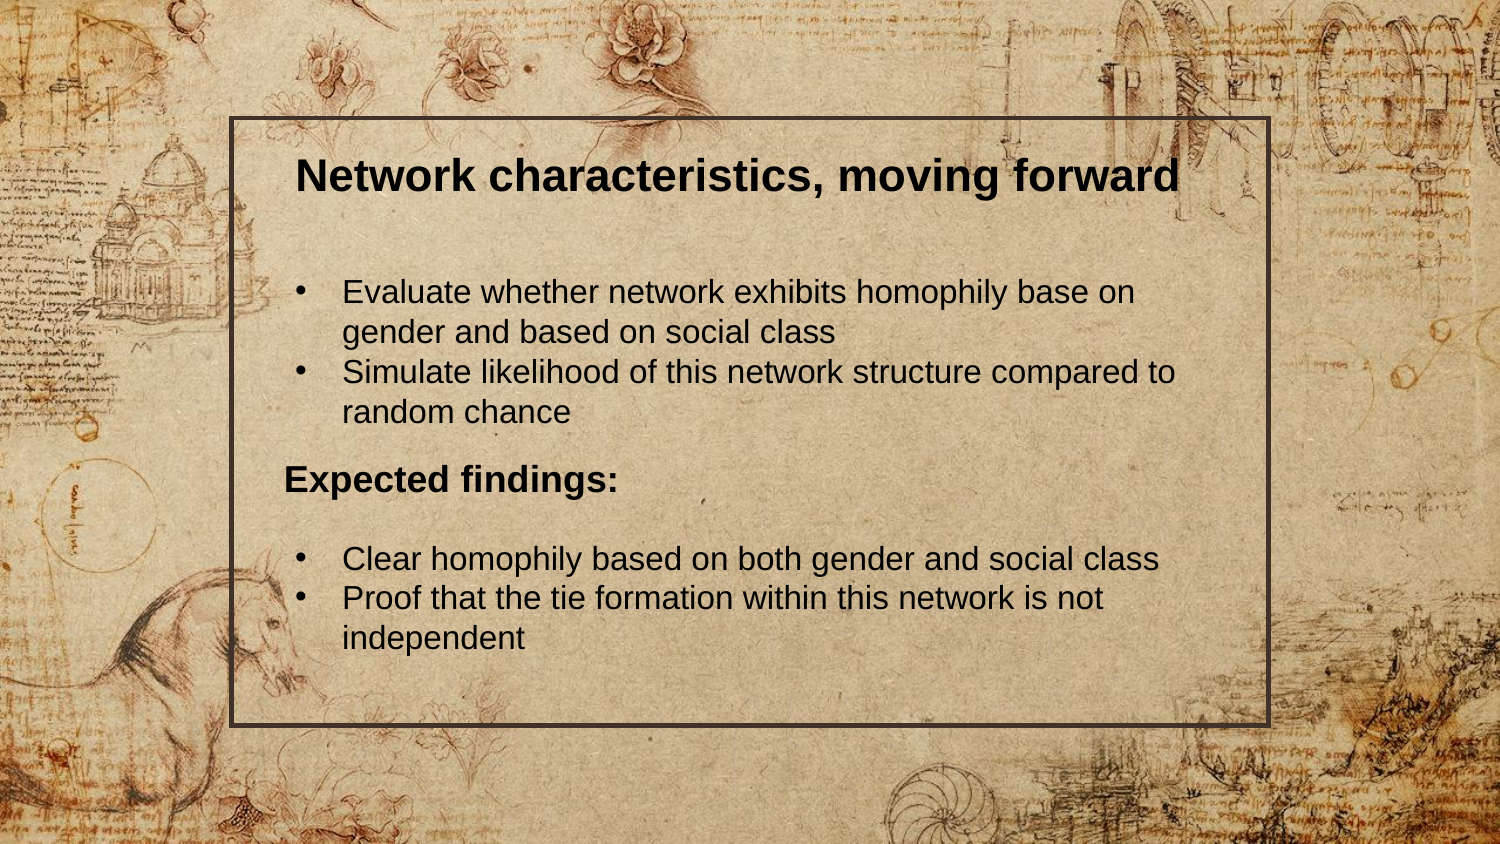

Network characteristics, moving forward
Evaluate whether network exhibits homophily base on gender and based on social class
Simulate likelihood of this network structure compared to random chance
Expected findings:
Clear homophily based on both gender and social class
Proof that the tie formation within this network is not independent